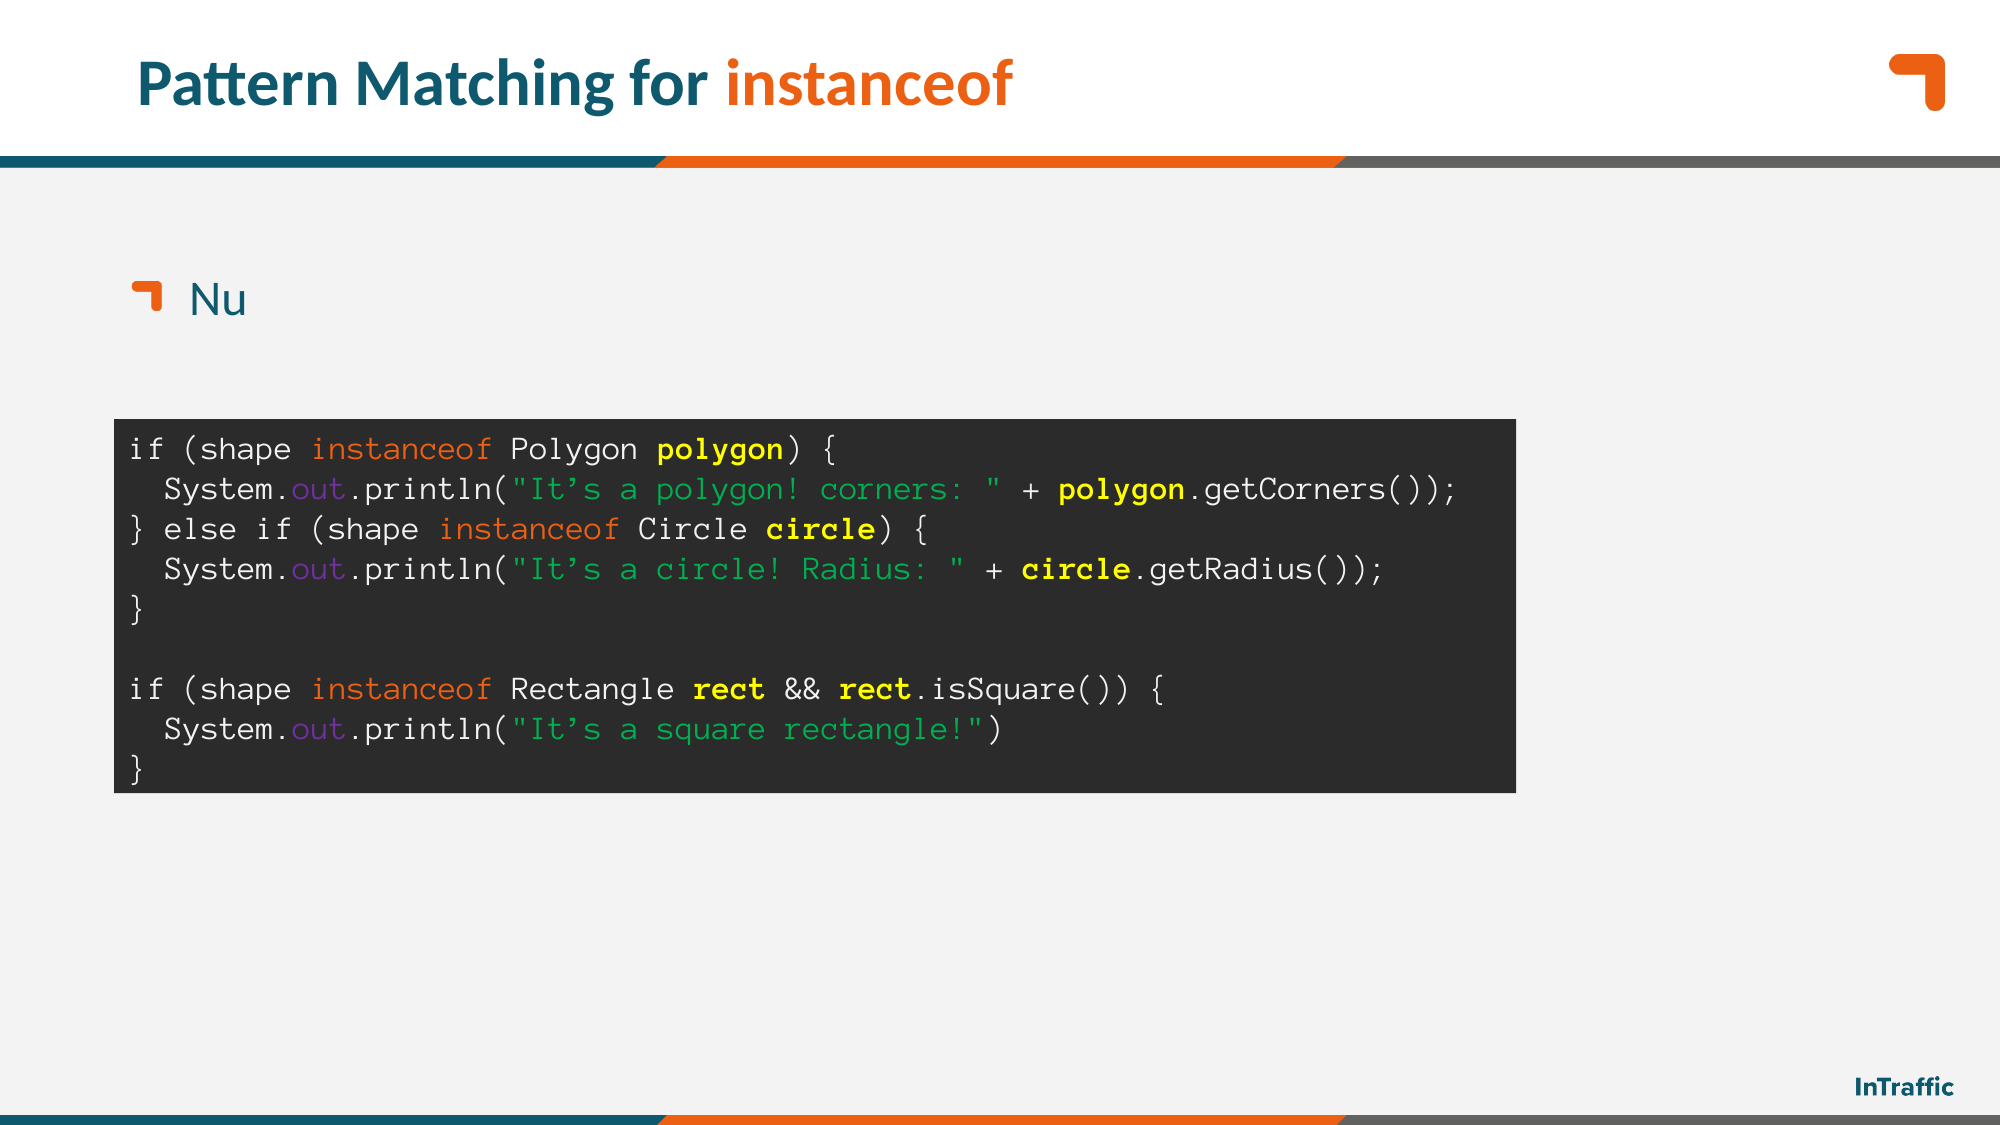

# Pattern Matching for instanceof
Nu

if (shape instanceof Polygon polygon) {
  System.out.println("It’s a polygon! corners: " + polygon.getCorners());
} else if (shape instanceof Circle circle) {
  System.out.println("It’s a circle! Radius: " + circle.getRadius());
}

if (shape instanceof Rectangle rect && rect.isSquare()) {
  System.out.println("It’s a square rectangle!")
}